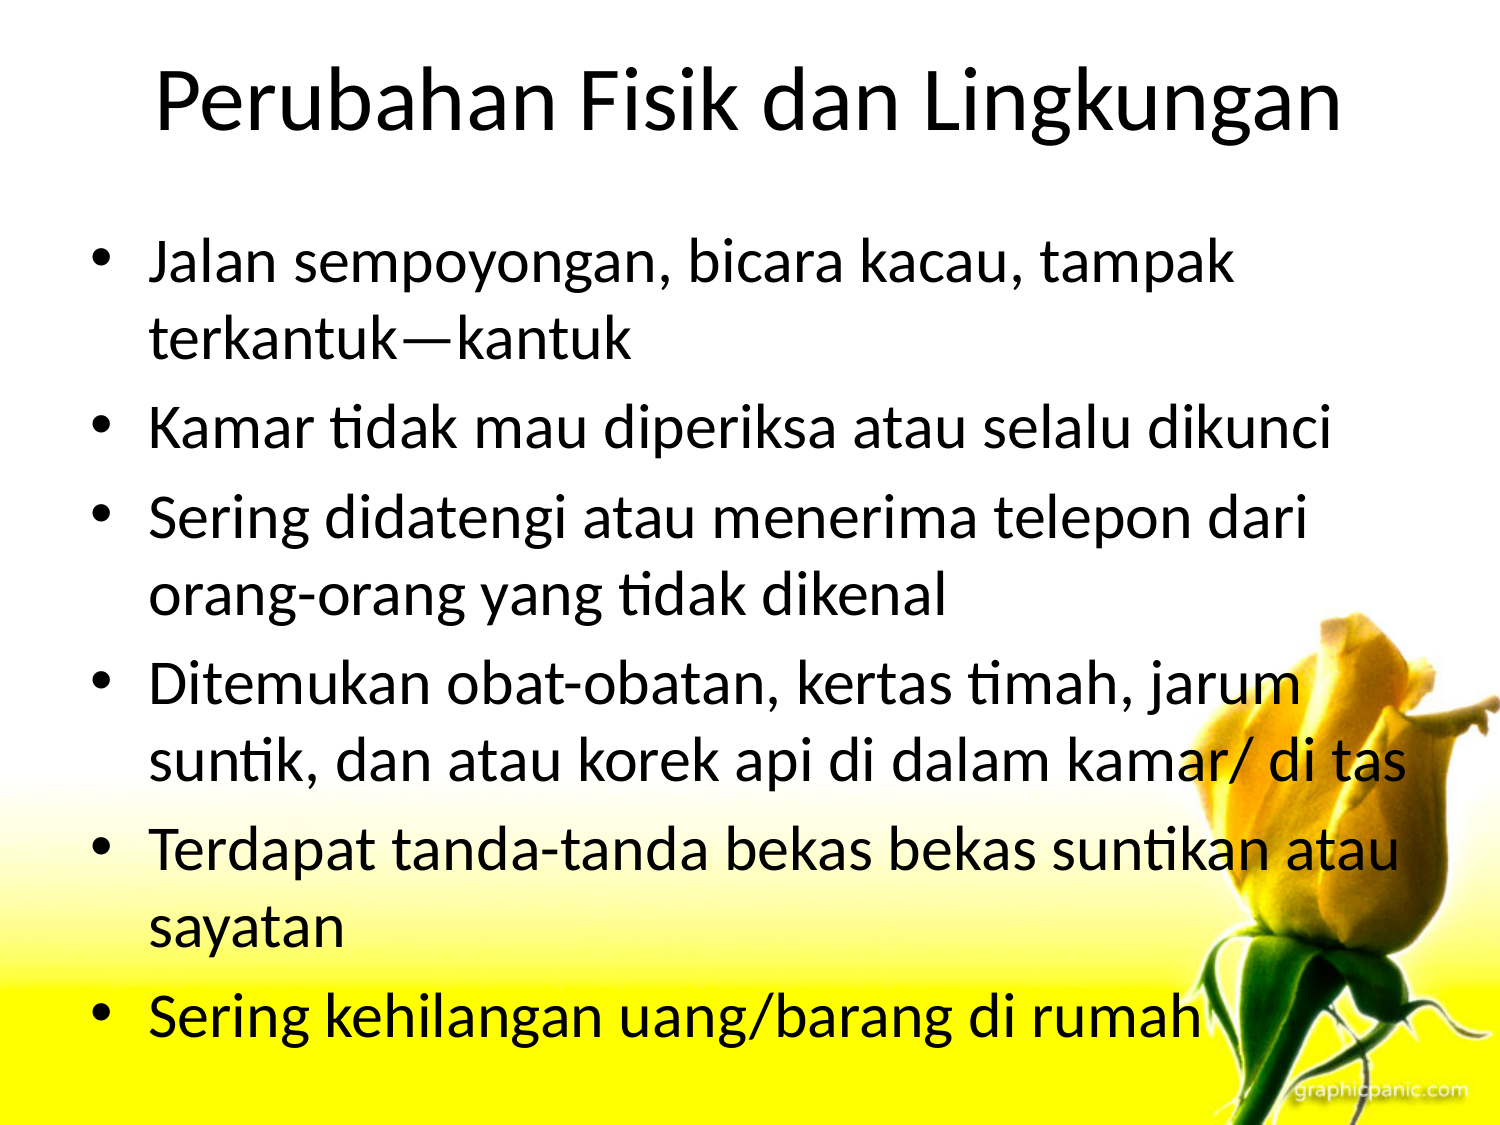

# Perubahan Fisik dan Lingkungan
Jalan sempoyongan, bicara kacau, tampak terkantuk—kantuk
Kamar tidak mau diperiksa atau selalu dikunci
Sering didatengi atau menerima telepon dari orang-orang yang tidak dikenal
Ditemukan obat-obatan, kertas timah, jarum suntik, dan atau korek api di dalam kamar/ di tas
Terdapat tanda-tanda bekas bekas suntikan atau sayatan
Sering kehilangan uang/barang di rumah